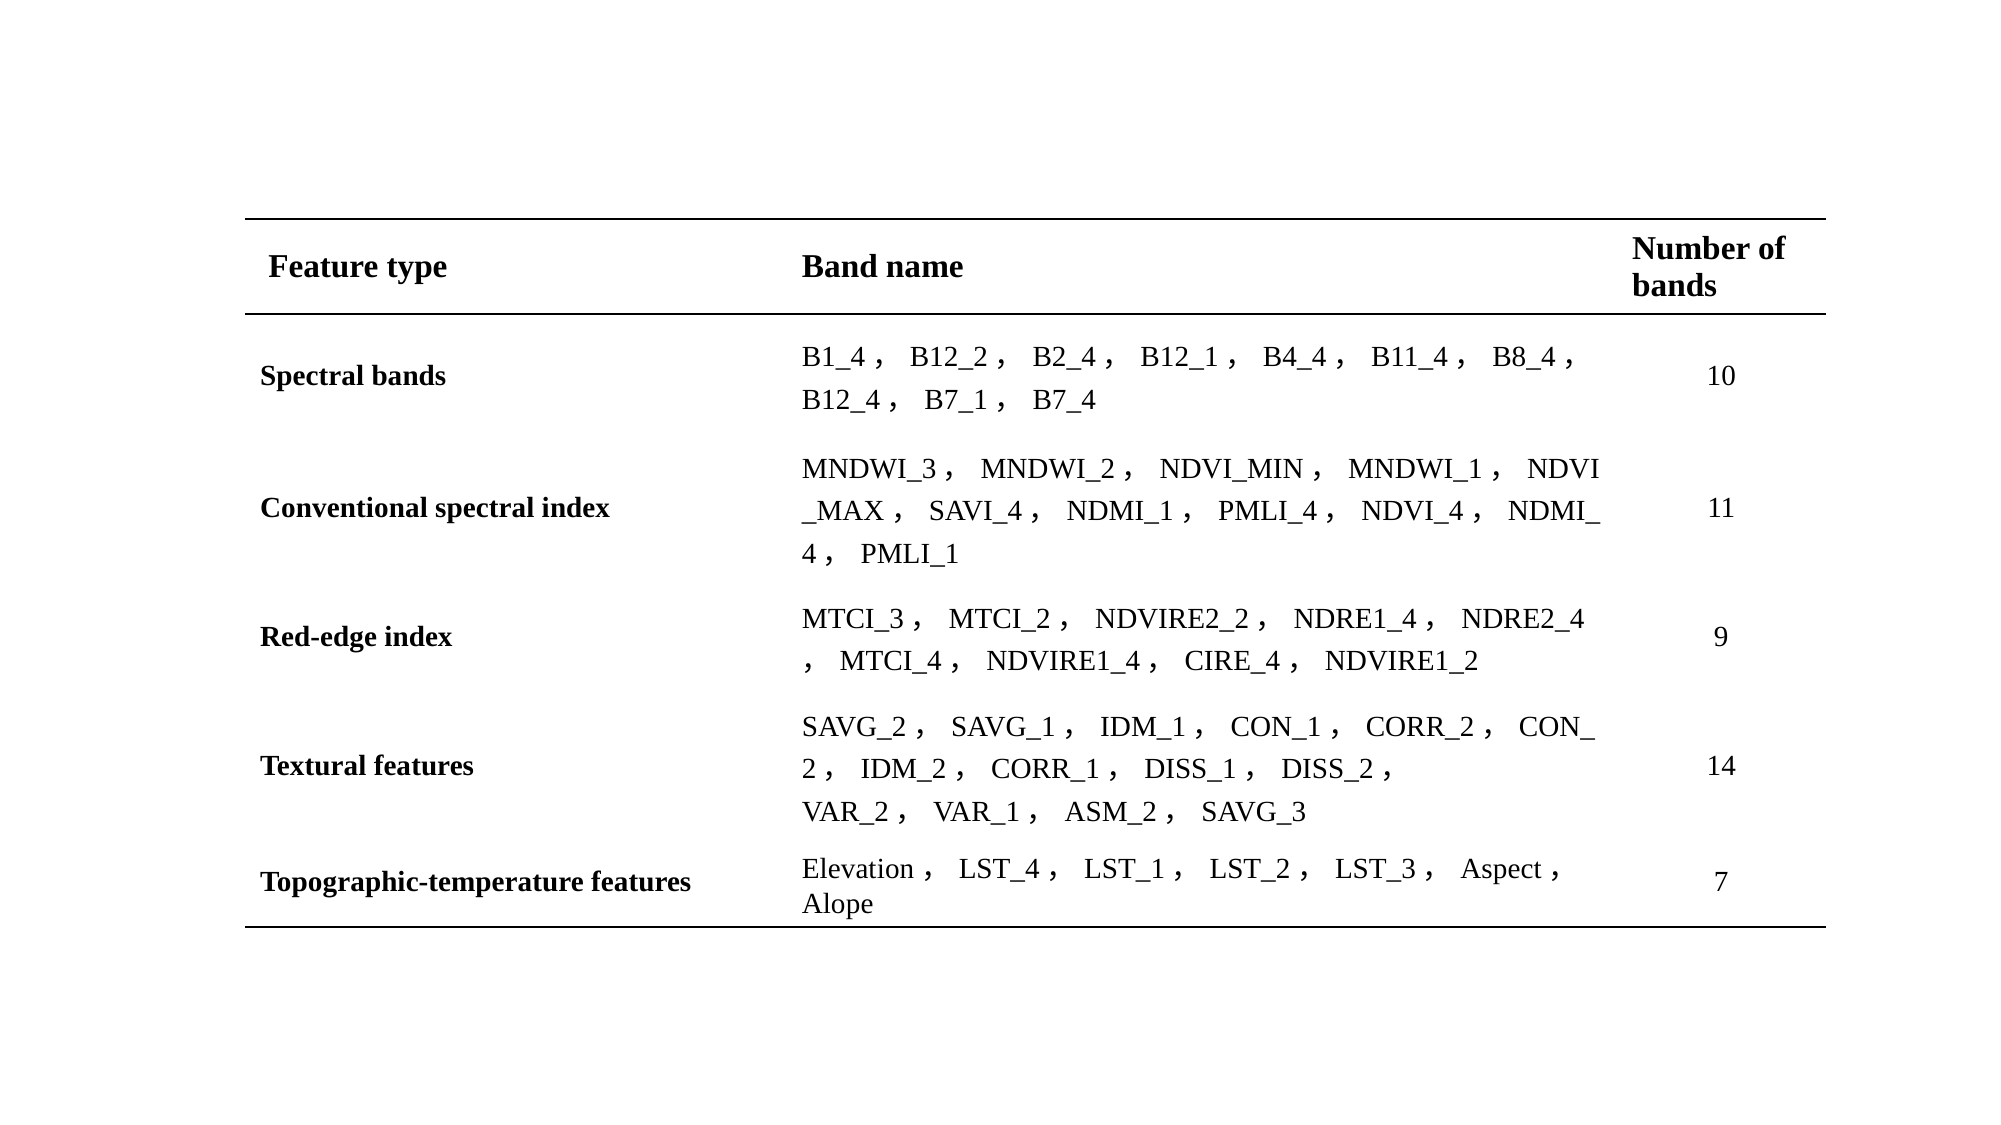

| Feature type | Band name | Number of bands |
| --- | --- | --- |
| Spectral bands | B1\_4，B12\_2，B2\_4，B12\_1，B4\_4，B11\_4，B8\_4， B12\_4，B7\_1，B7\_4 | 10 |
| Conventional spectral index | MNDWI\_3，MNDWI\_2，NDVI\_MIN，MNDWI\_1，NDVI\_MAX，SAVI\_4，NDMI\_1，PMLI\_4，NDVI\_4，NDMI\_4，PMLI\_1 | 11 |
| Red-edge index | MTCI\_3，MTCI\_2，NDVIRE2\_2，NDRE1\_4，NDRE2\_4，MTCI\_4，NDVIRE1\_4，CIRE\_4，NDVIRE1\_2 | 9 |
| Textural features | SAVG\_2，SAVG\_1，IDM\_1，CON\_1，CORR\_2，CON\_2，IDM\_2，CORR\_1，DISS\_1，DISS\_2， VAR\_2，VAR\_1，ASM\_2，SAVG\_3 | 14 |
| Topographic-temperature features | Elevation，LST\_4，LST\_1，LST\_2，LST\_3，Aspect，Alope | 7 |